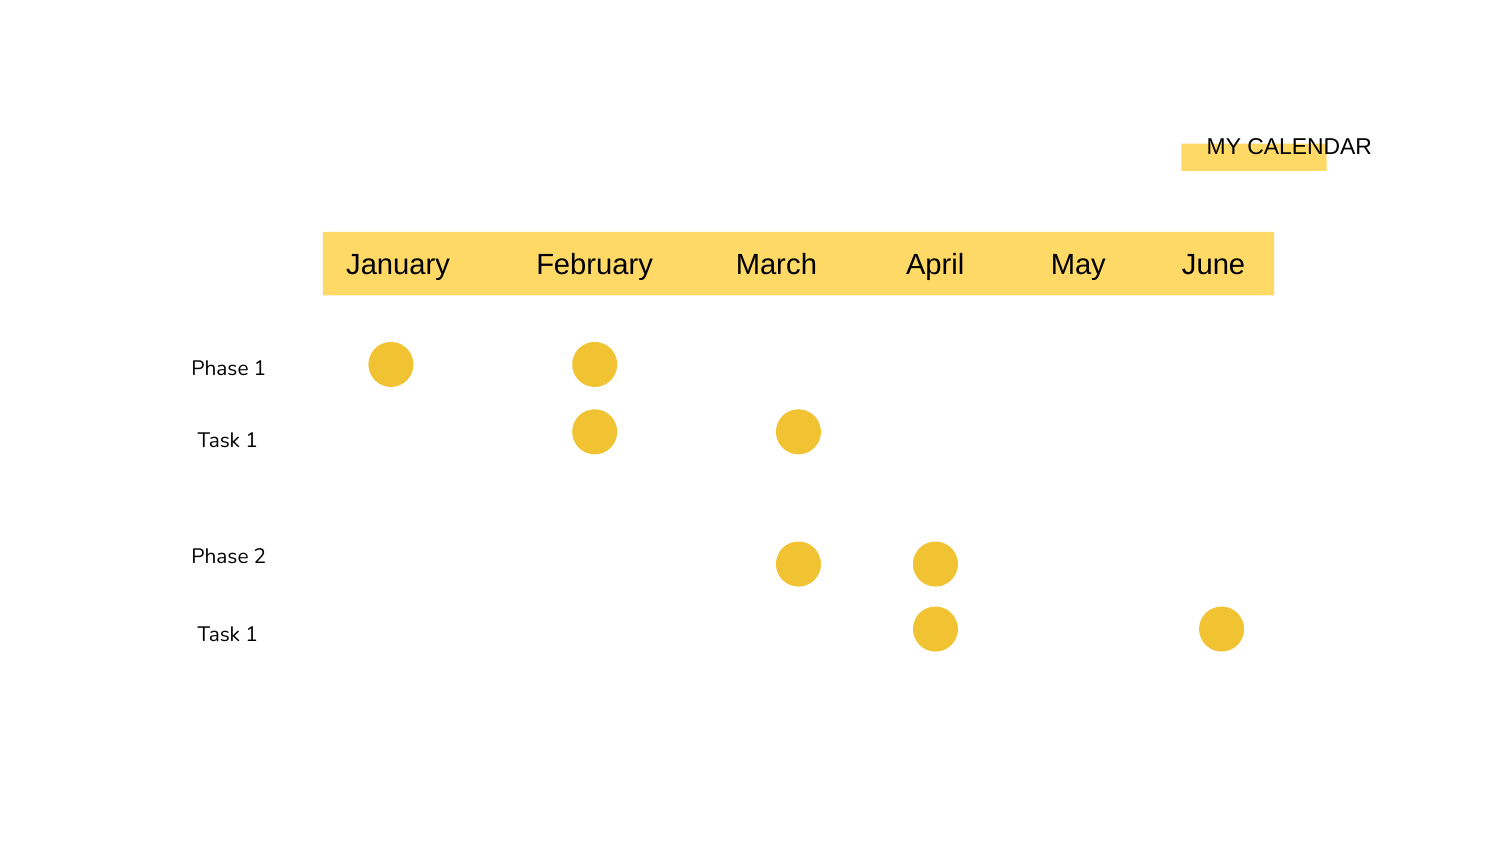

# MY CALENDAR

March
February
January
April
May
June

Phase 1

Task 1

Phase 2

Task 1